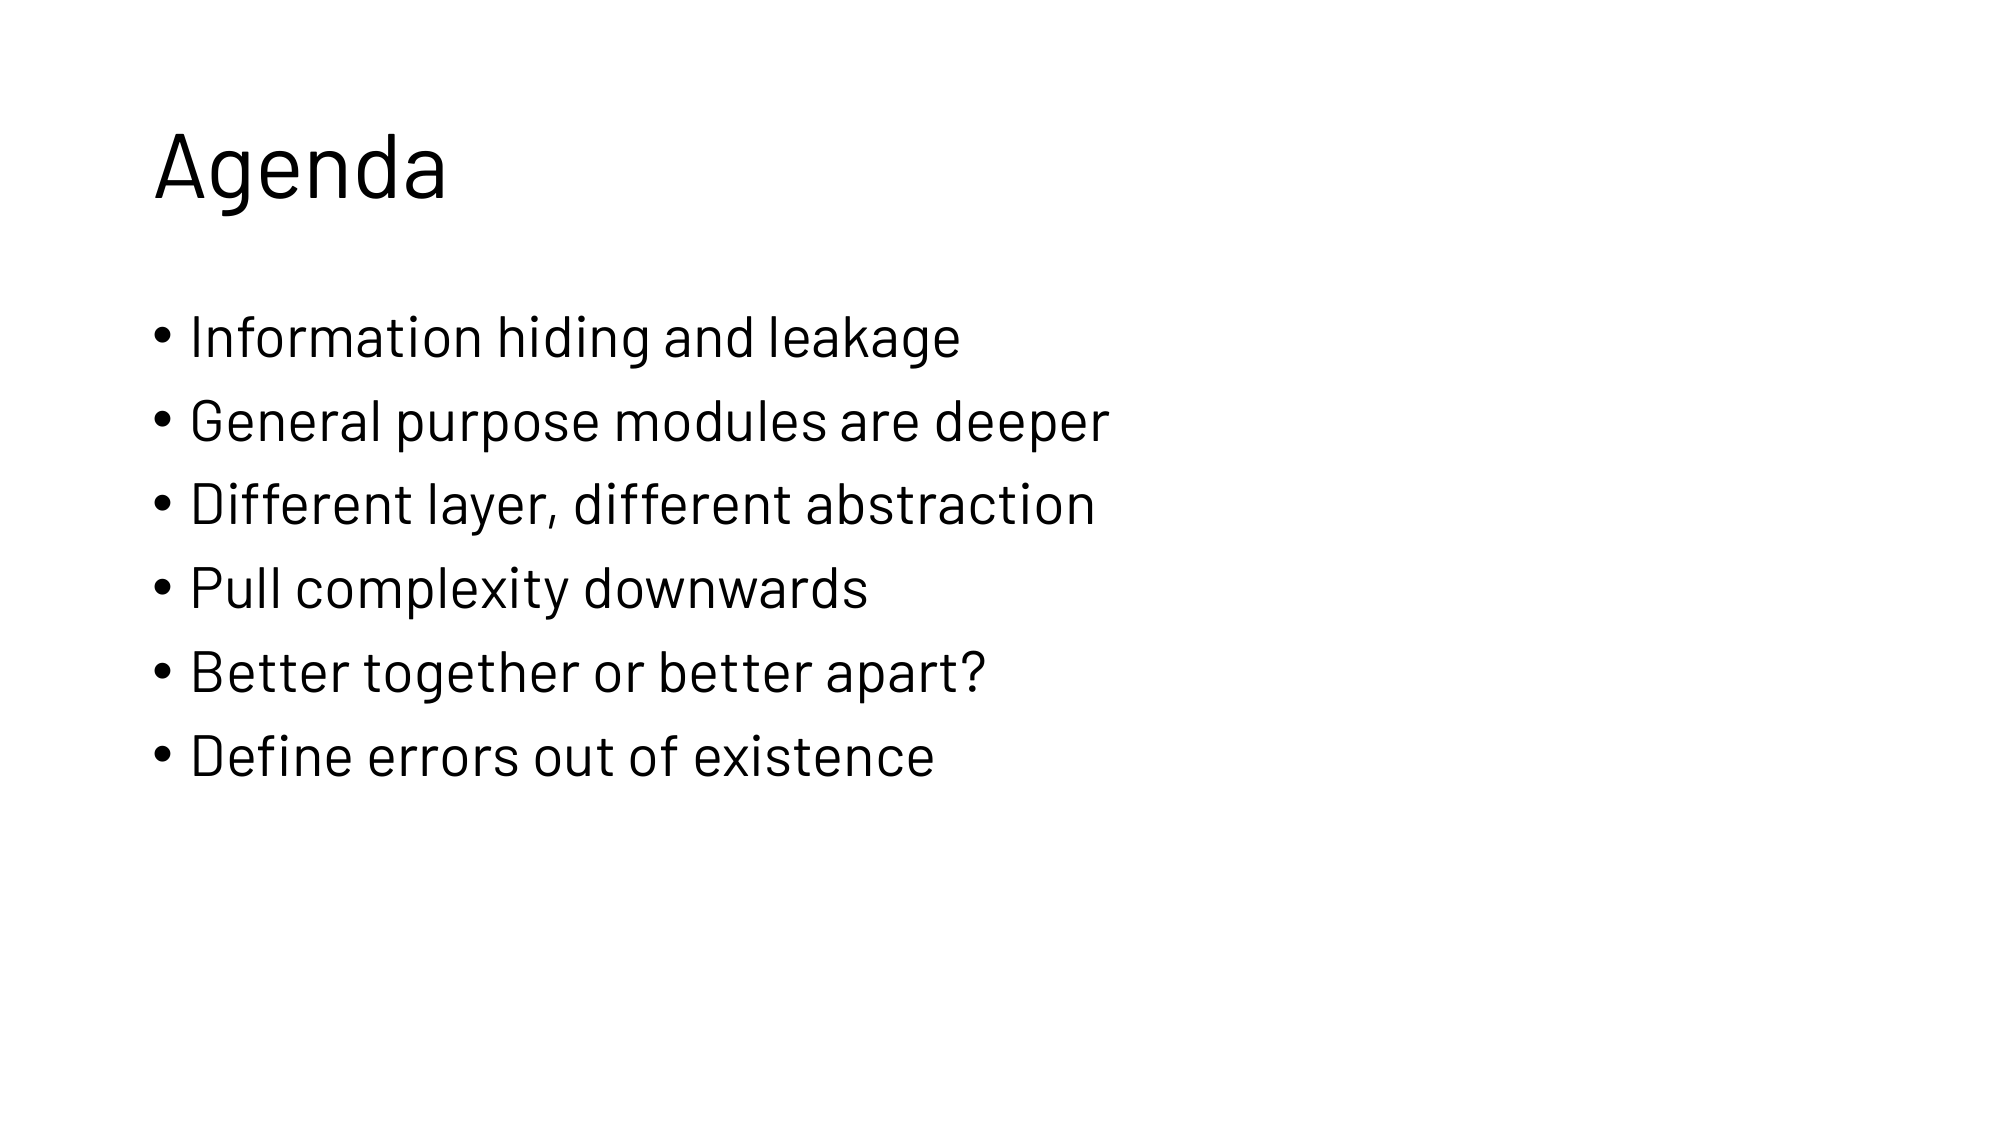

# Agenda
Information hiding and leakage
General purpose modules are deeper
Different layer, different abstraction
Pull complexity downwards
Better together or better apart?
Define errors out of existence